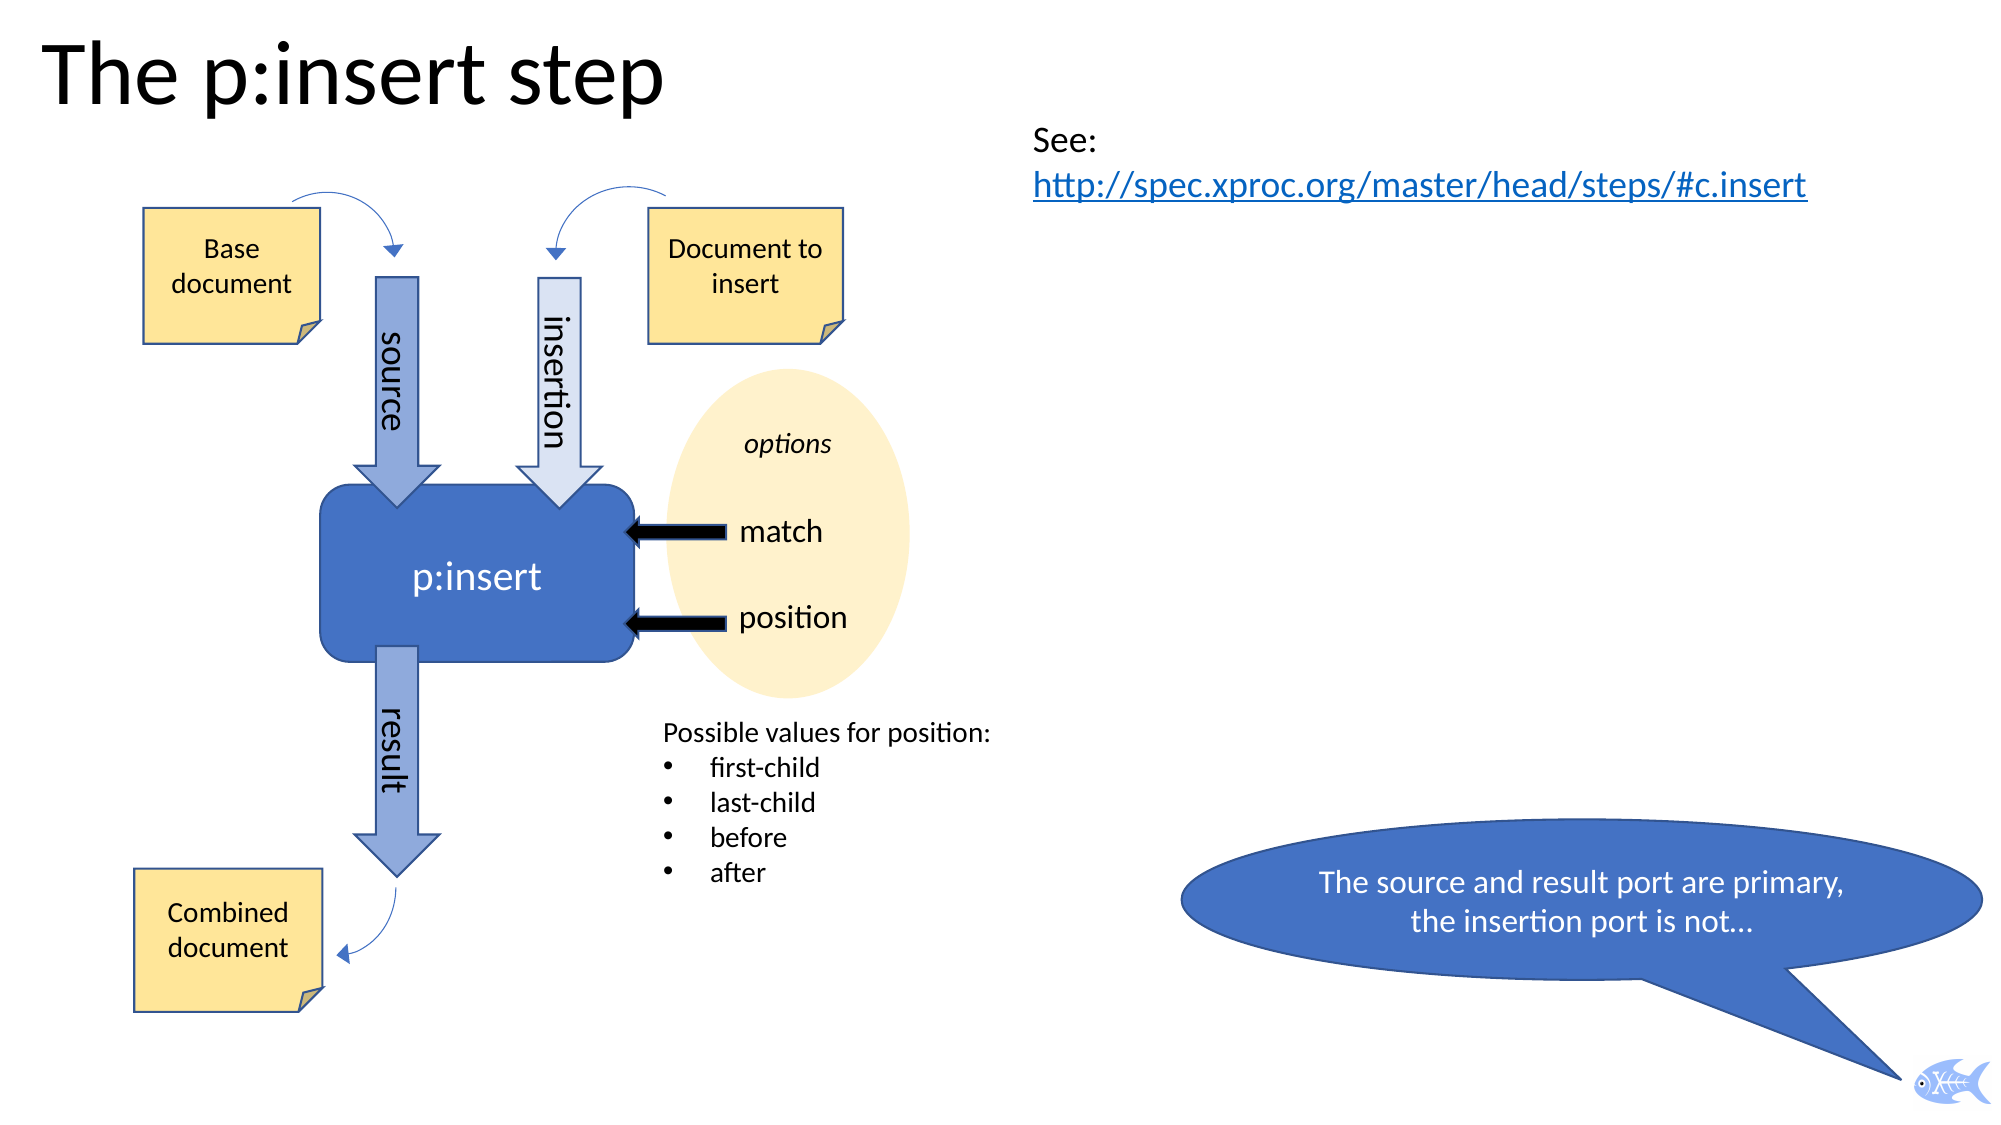

# The p:insert step
See: http://spec.xproc.org/master/head/steps/#c.insert

Base
document
Document to insert
source
insertion
options
p:insert
match

position

Possible values for position:
first-child
last-child
before
after
result

The source and result port are primary, the insertion port is not…
Combined document